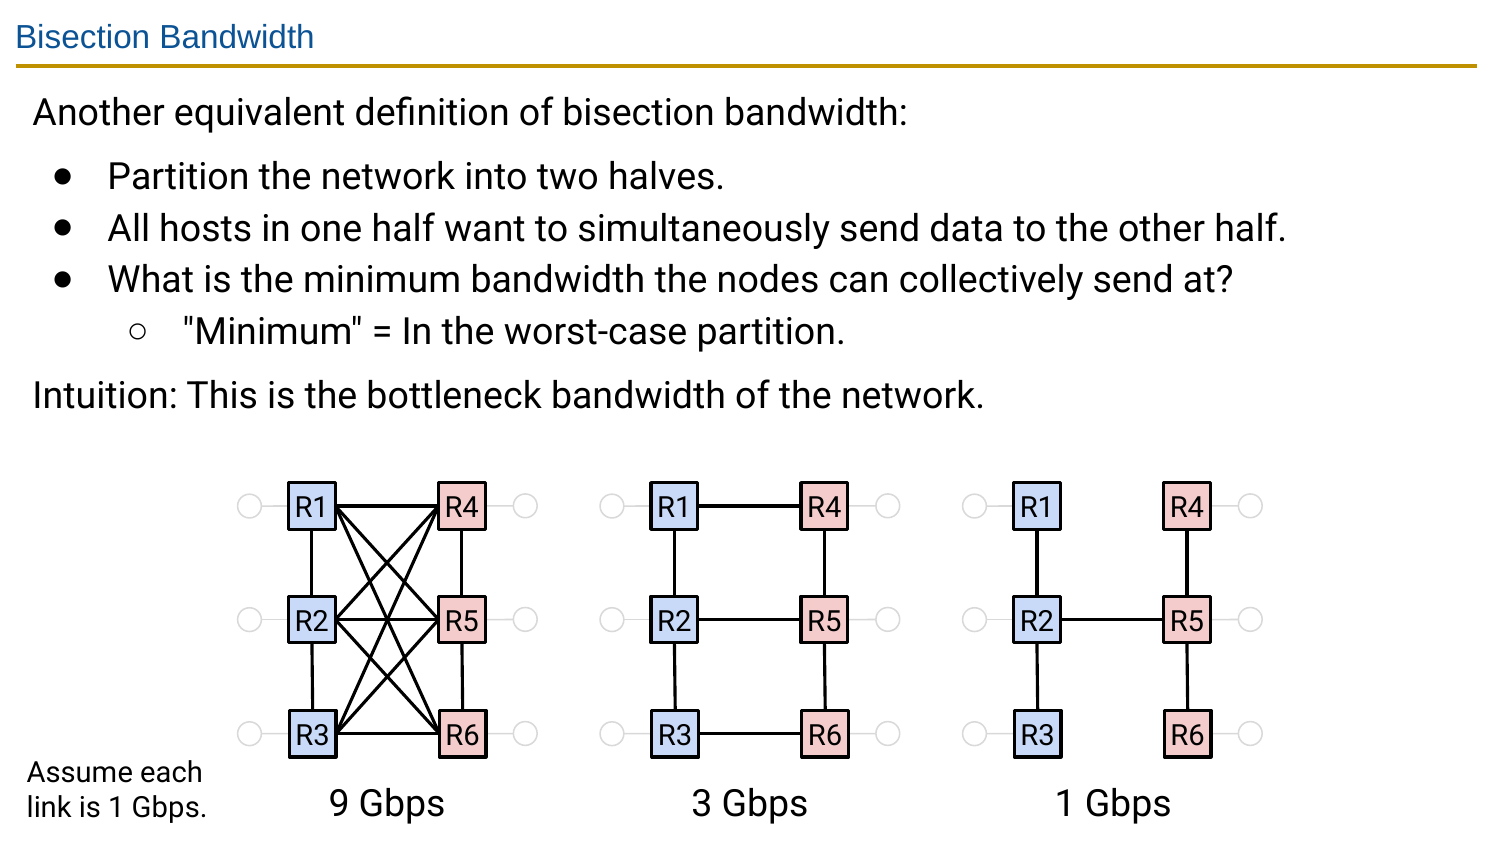

# Bisection Bandwidth
Another equivalent definition of bisection bandwidth:
Partition the network into two halves.
All hosts in one half want to simultaneously send data to the other half.
What is the minimum bandwidth the nodes can collectively send at?
"Minimum" = In the worst-case partition.
Intuition: This is the bottleneck bandwidth of the network.
R1
R4
R1
R4
R1
R4

R2
R5
R2
R5
R2
R5

R3
R6
R3
R6
R3
R6

Assume each link is 1 Gbps.
9 Gbps
3 Gbps
1 Gbps